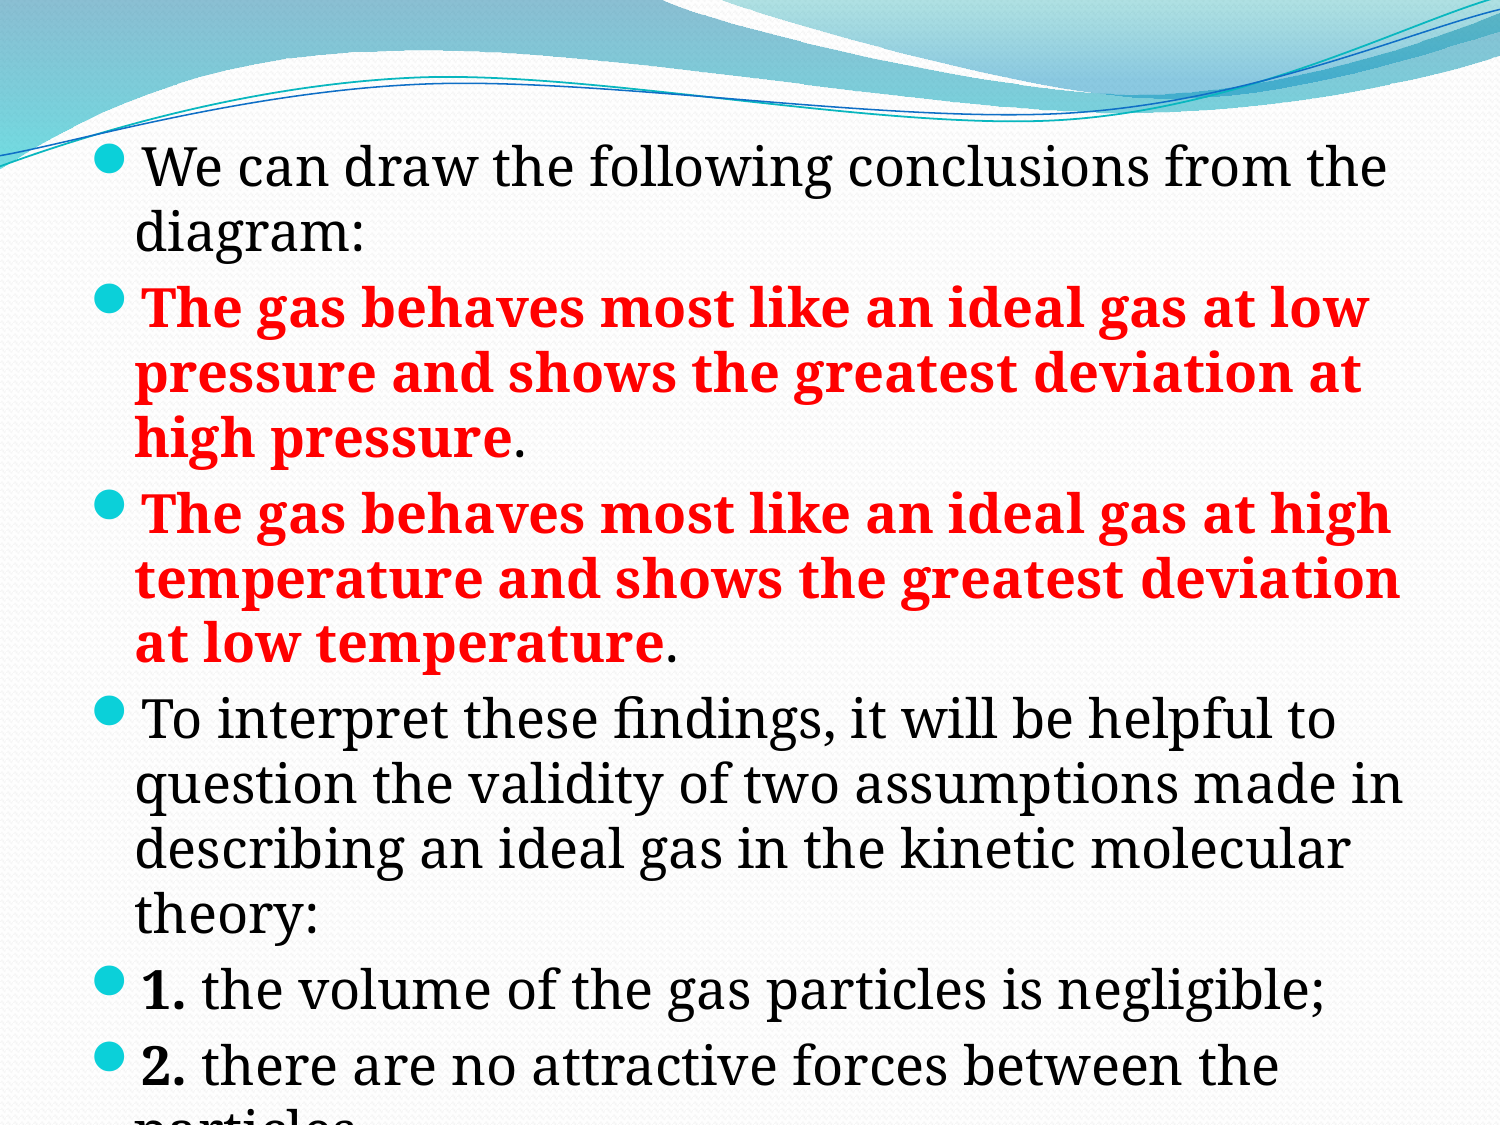

We can draw the following conclusions from the diagram:
The gas behaves most like an ideal gas at low pressure and shows the greatest deviation at high pressure.
The gas behaves most like an ideal gas at high temperature and shows the greatest deviation at low temperature.
To interpret these findings, it will be helpful to question the validity of two assumptions made in describing an ideal gas in the kinetic molecular theory:
1. the volume of the gas particles is negligible;
2. there are no attractive forces between the particles.